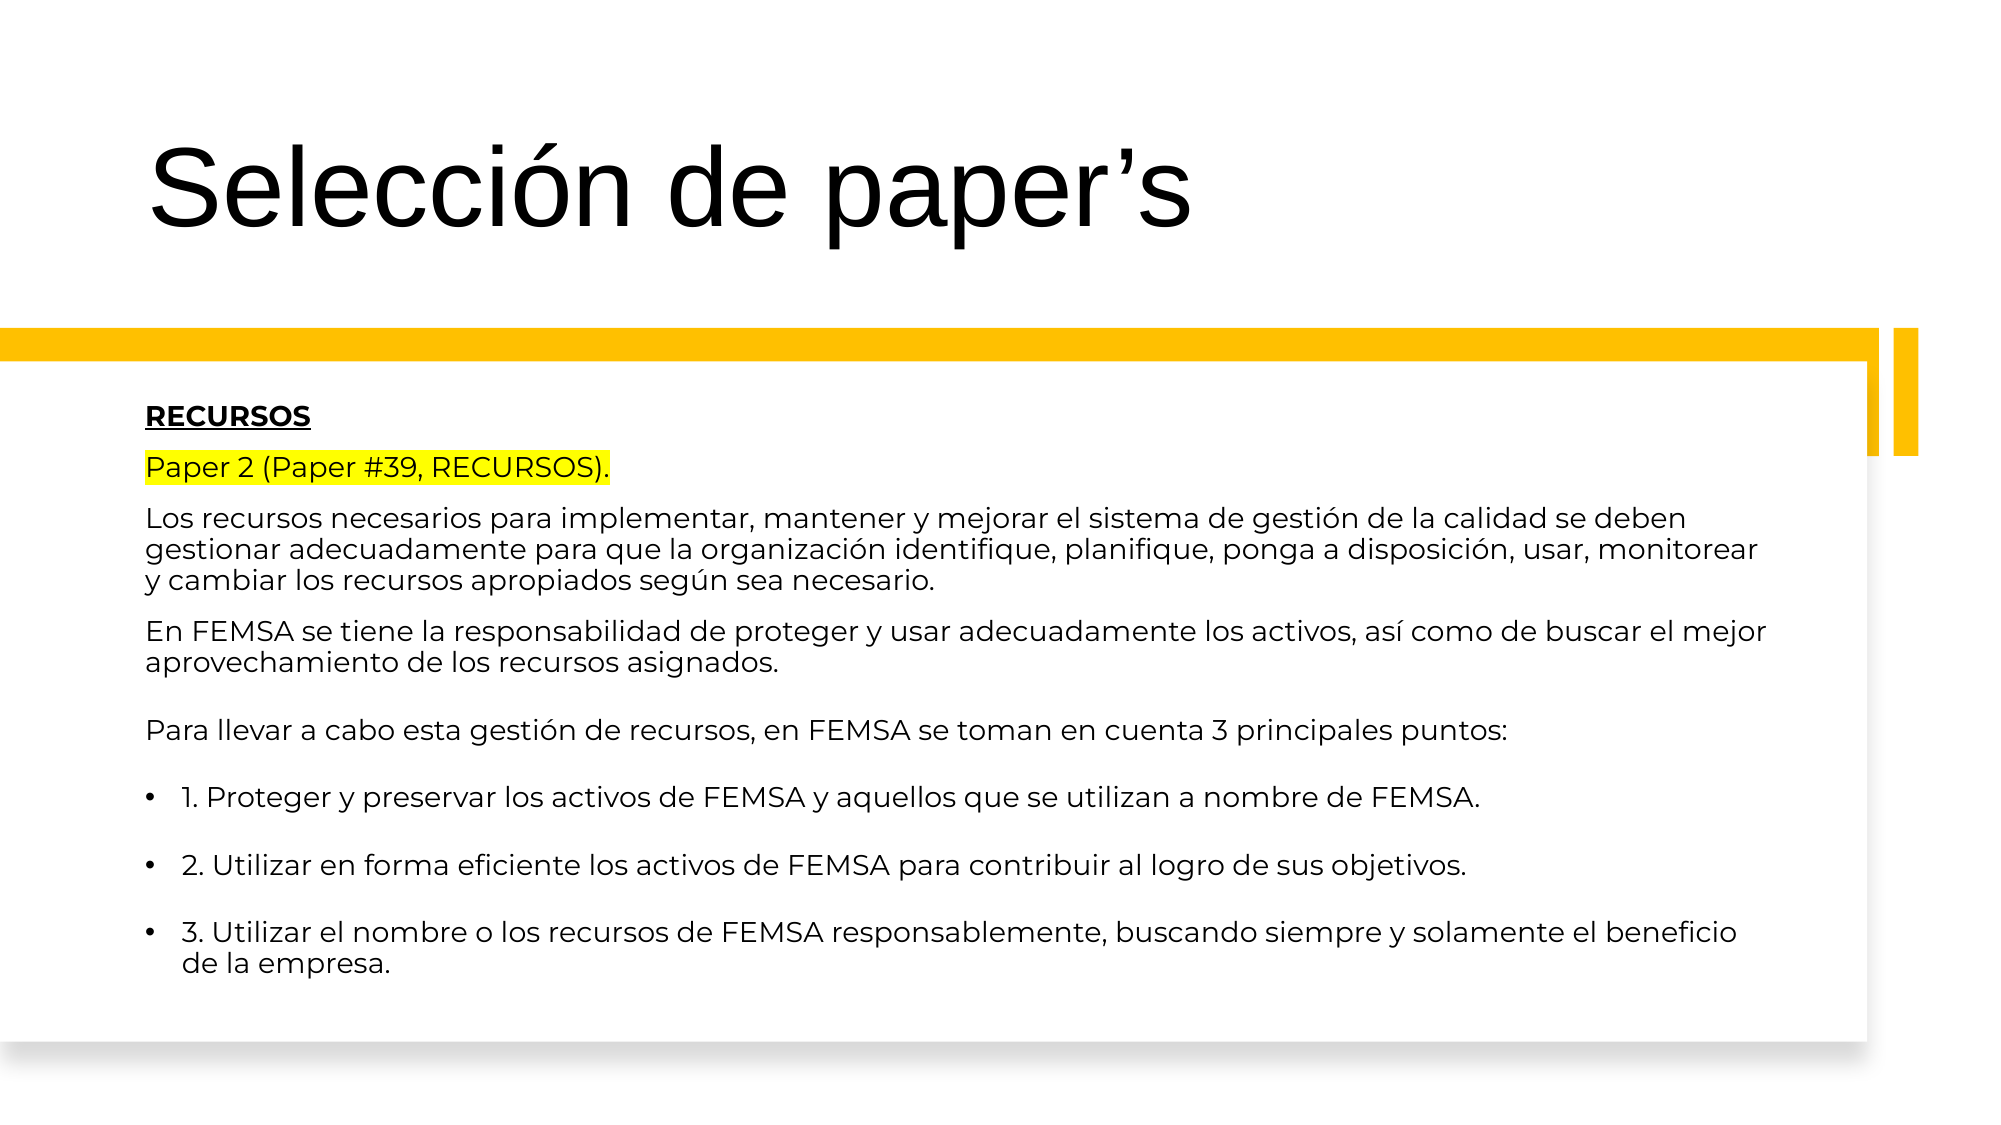

# Selección de paper’s

RECURSOS
Paper 2 (Paper #39, RECURSOS).
Los recursos necesarios para implementar, mantener y mejorar el sistema de gestión de la calidad se deben gestionar adecuadamente para que la organización identifique, planifique, ponga a disposición, usar, monitorear y cambiar los recursos apropiados según sea necesario.
En FEMSA se tiene la responsabilidad de proteger y usar adecuadamente los activos, así como de buscar el mejor aprovechamiento de los recursos asignados.
Para llevar a cabo esta gestión de recursos, en FEMSA se toman en cuenta 3 principales puntos:
1. Proteger y preservar los activos de FEMSA y aquellos que se utilizan a nombre de FEMSA.
2. Utilizar en forma eficiente los activos de FEMSA para contribuir al logro de sus objetivos.
3. Utilizar el nombre o los recursos de FEMSA responsablemente, buscando siempre y solamente el beneficio de la empresa.